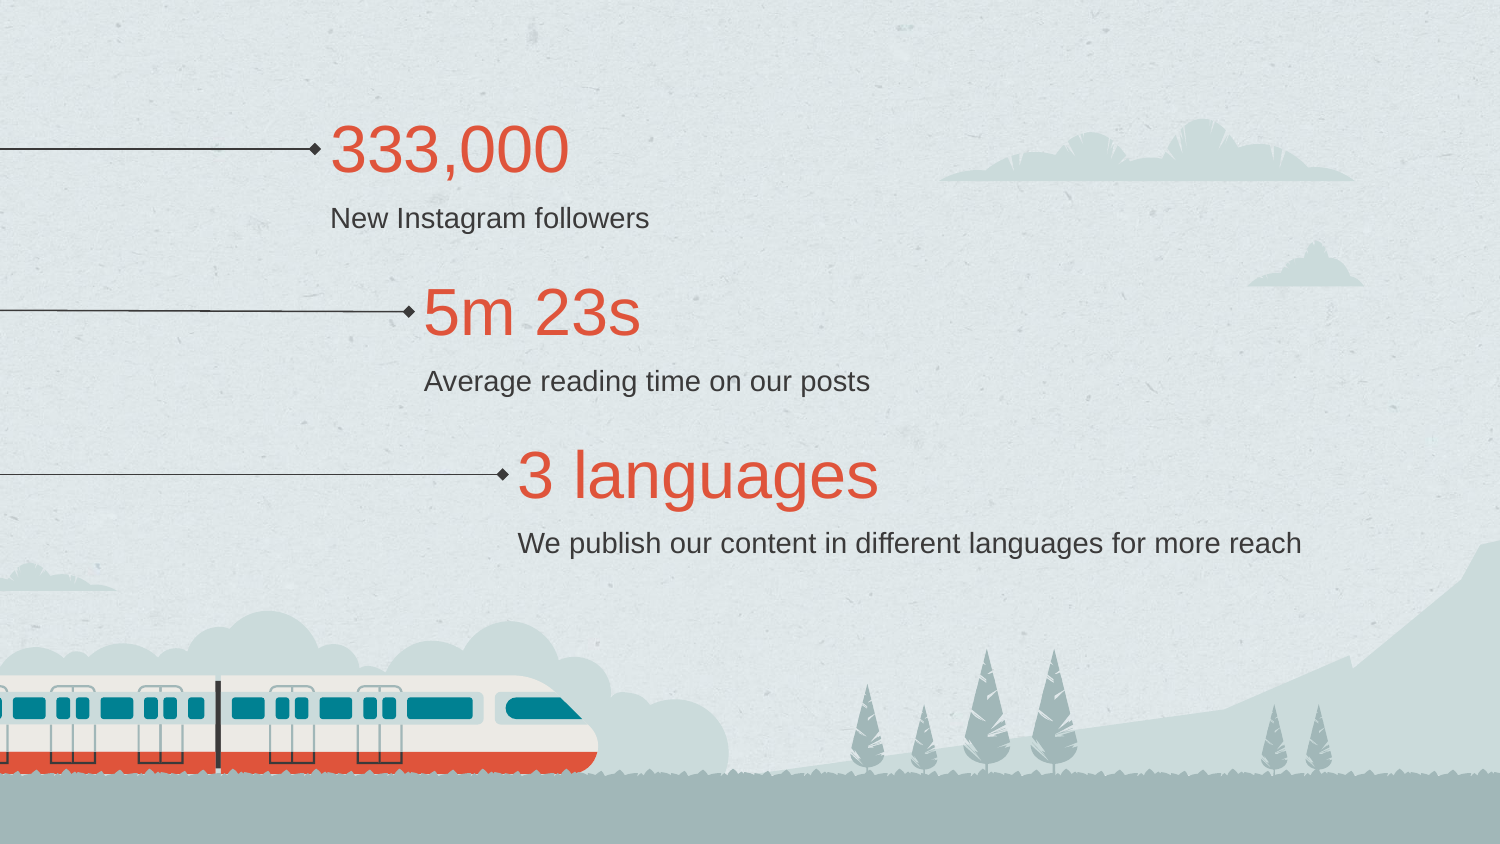

# 333,000
New Instagram followers
5m 23s
Average reading time on our posts
3 languages
We publish our content in different languages for more reach